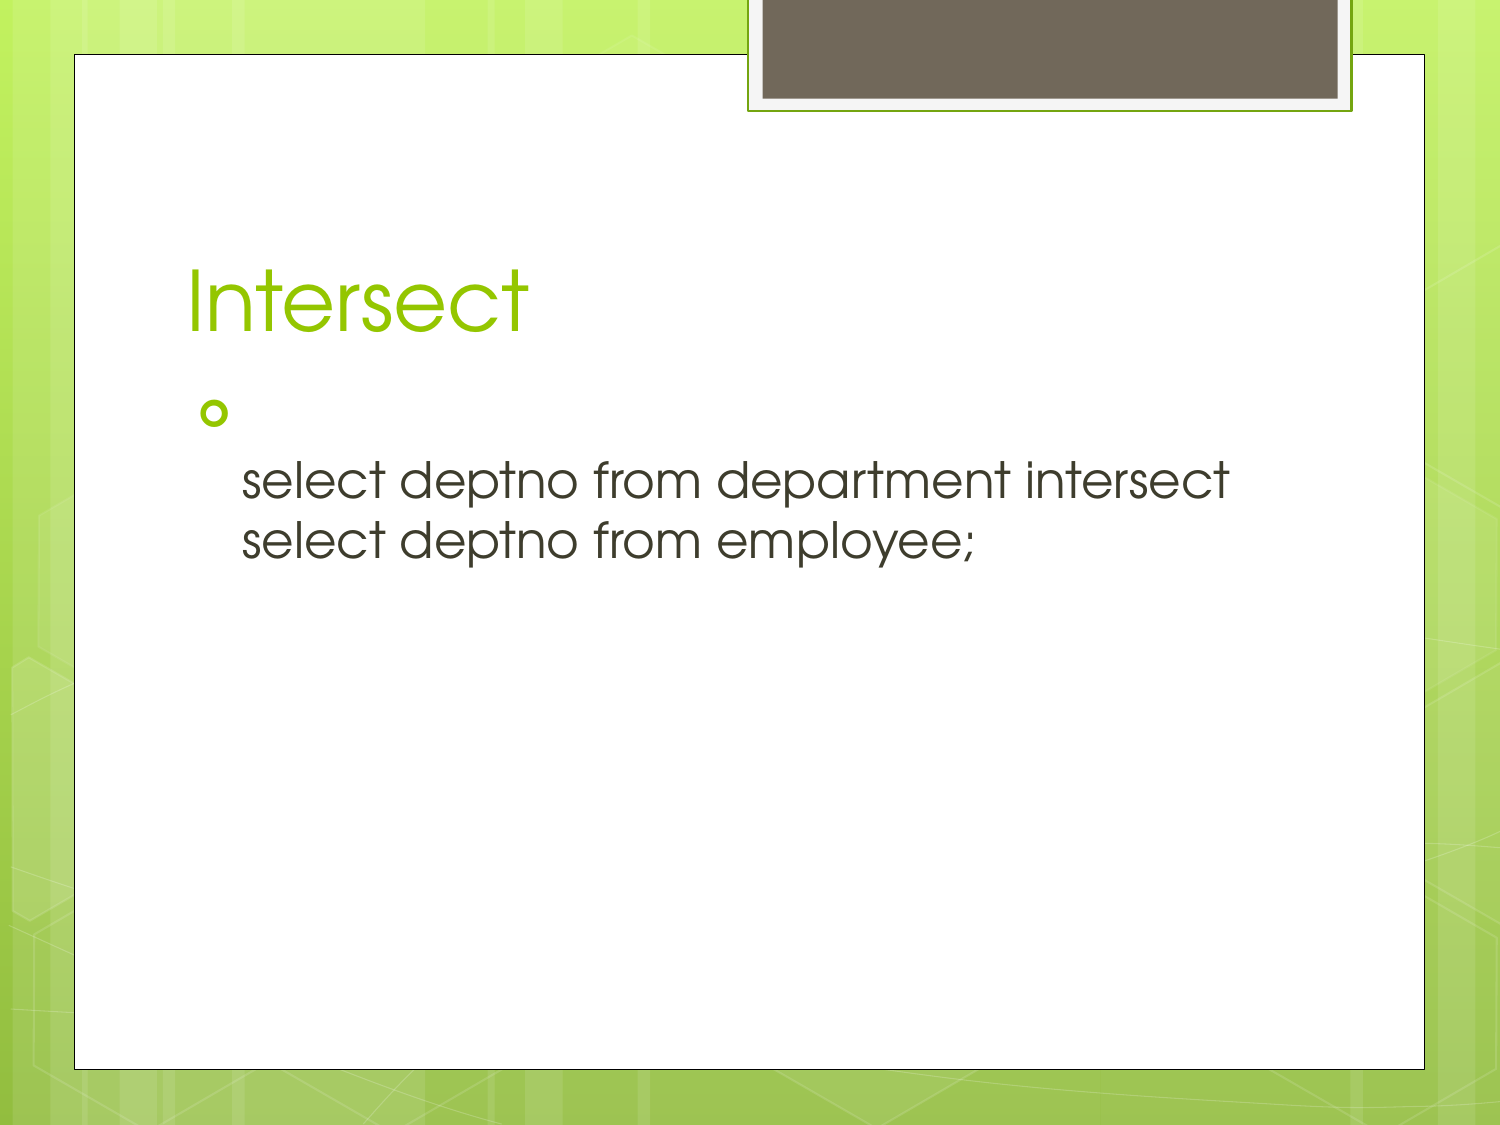

# Intersect
select deptno from department intersect select deptno from employee;